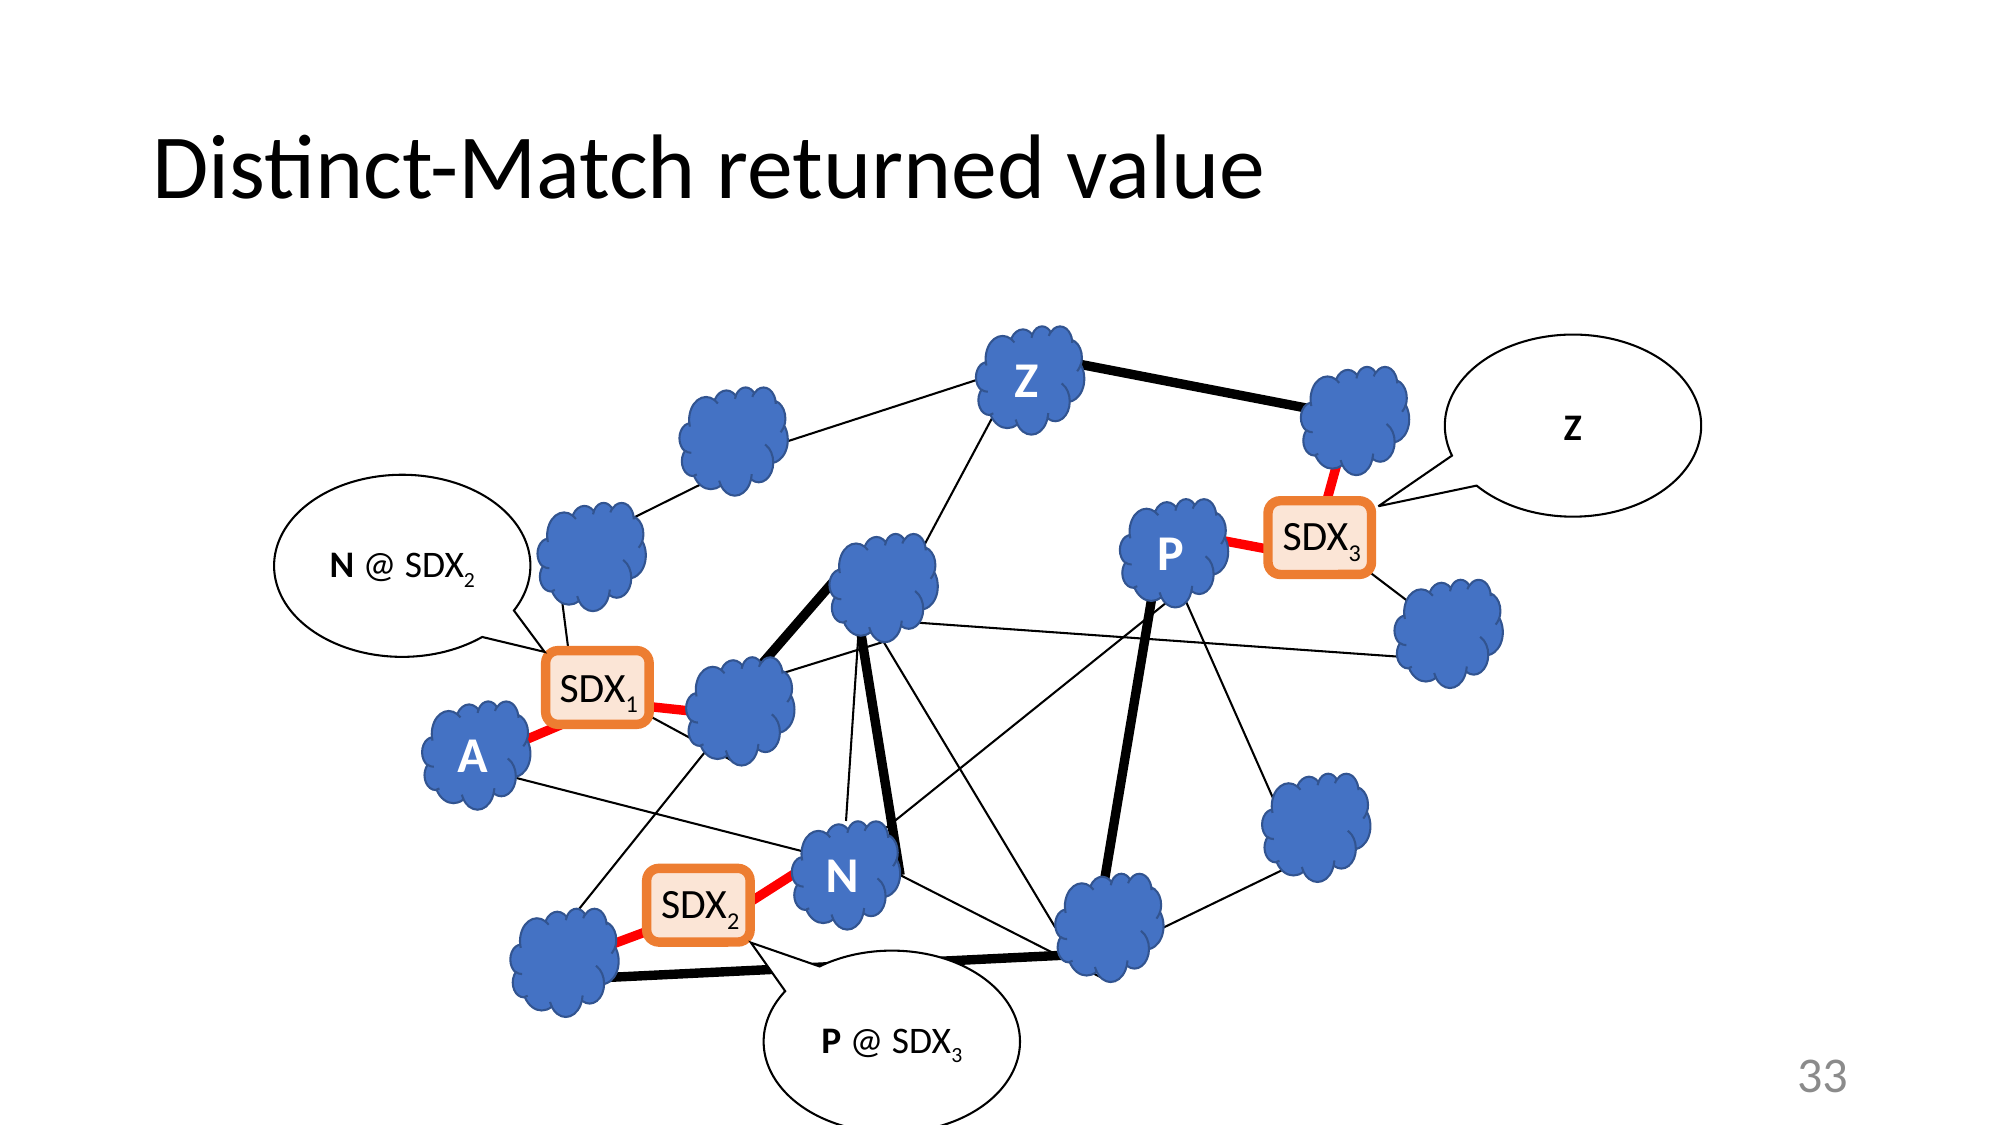

# Distinct-Match returned value
Z
Z
Q
W
N @ SDX2
P

C
SDX3
Y
R

SDX1
B
A
J
N

SDX2
I
M
P @ SDX3
33